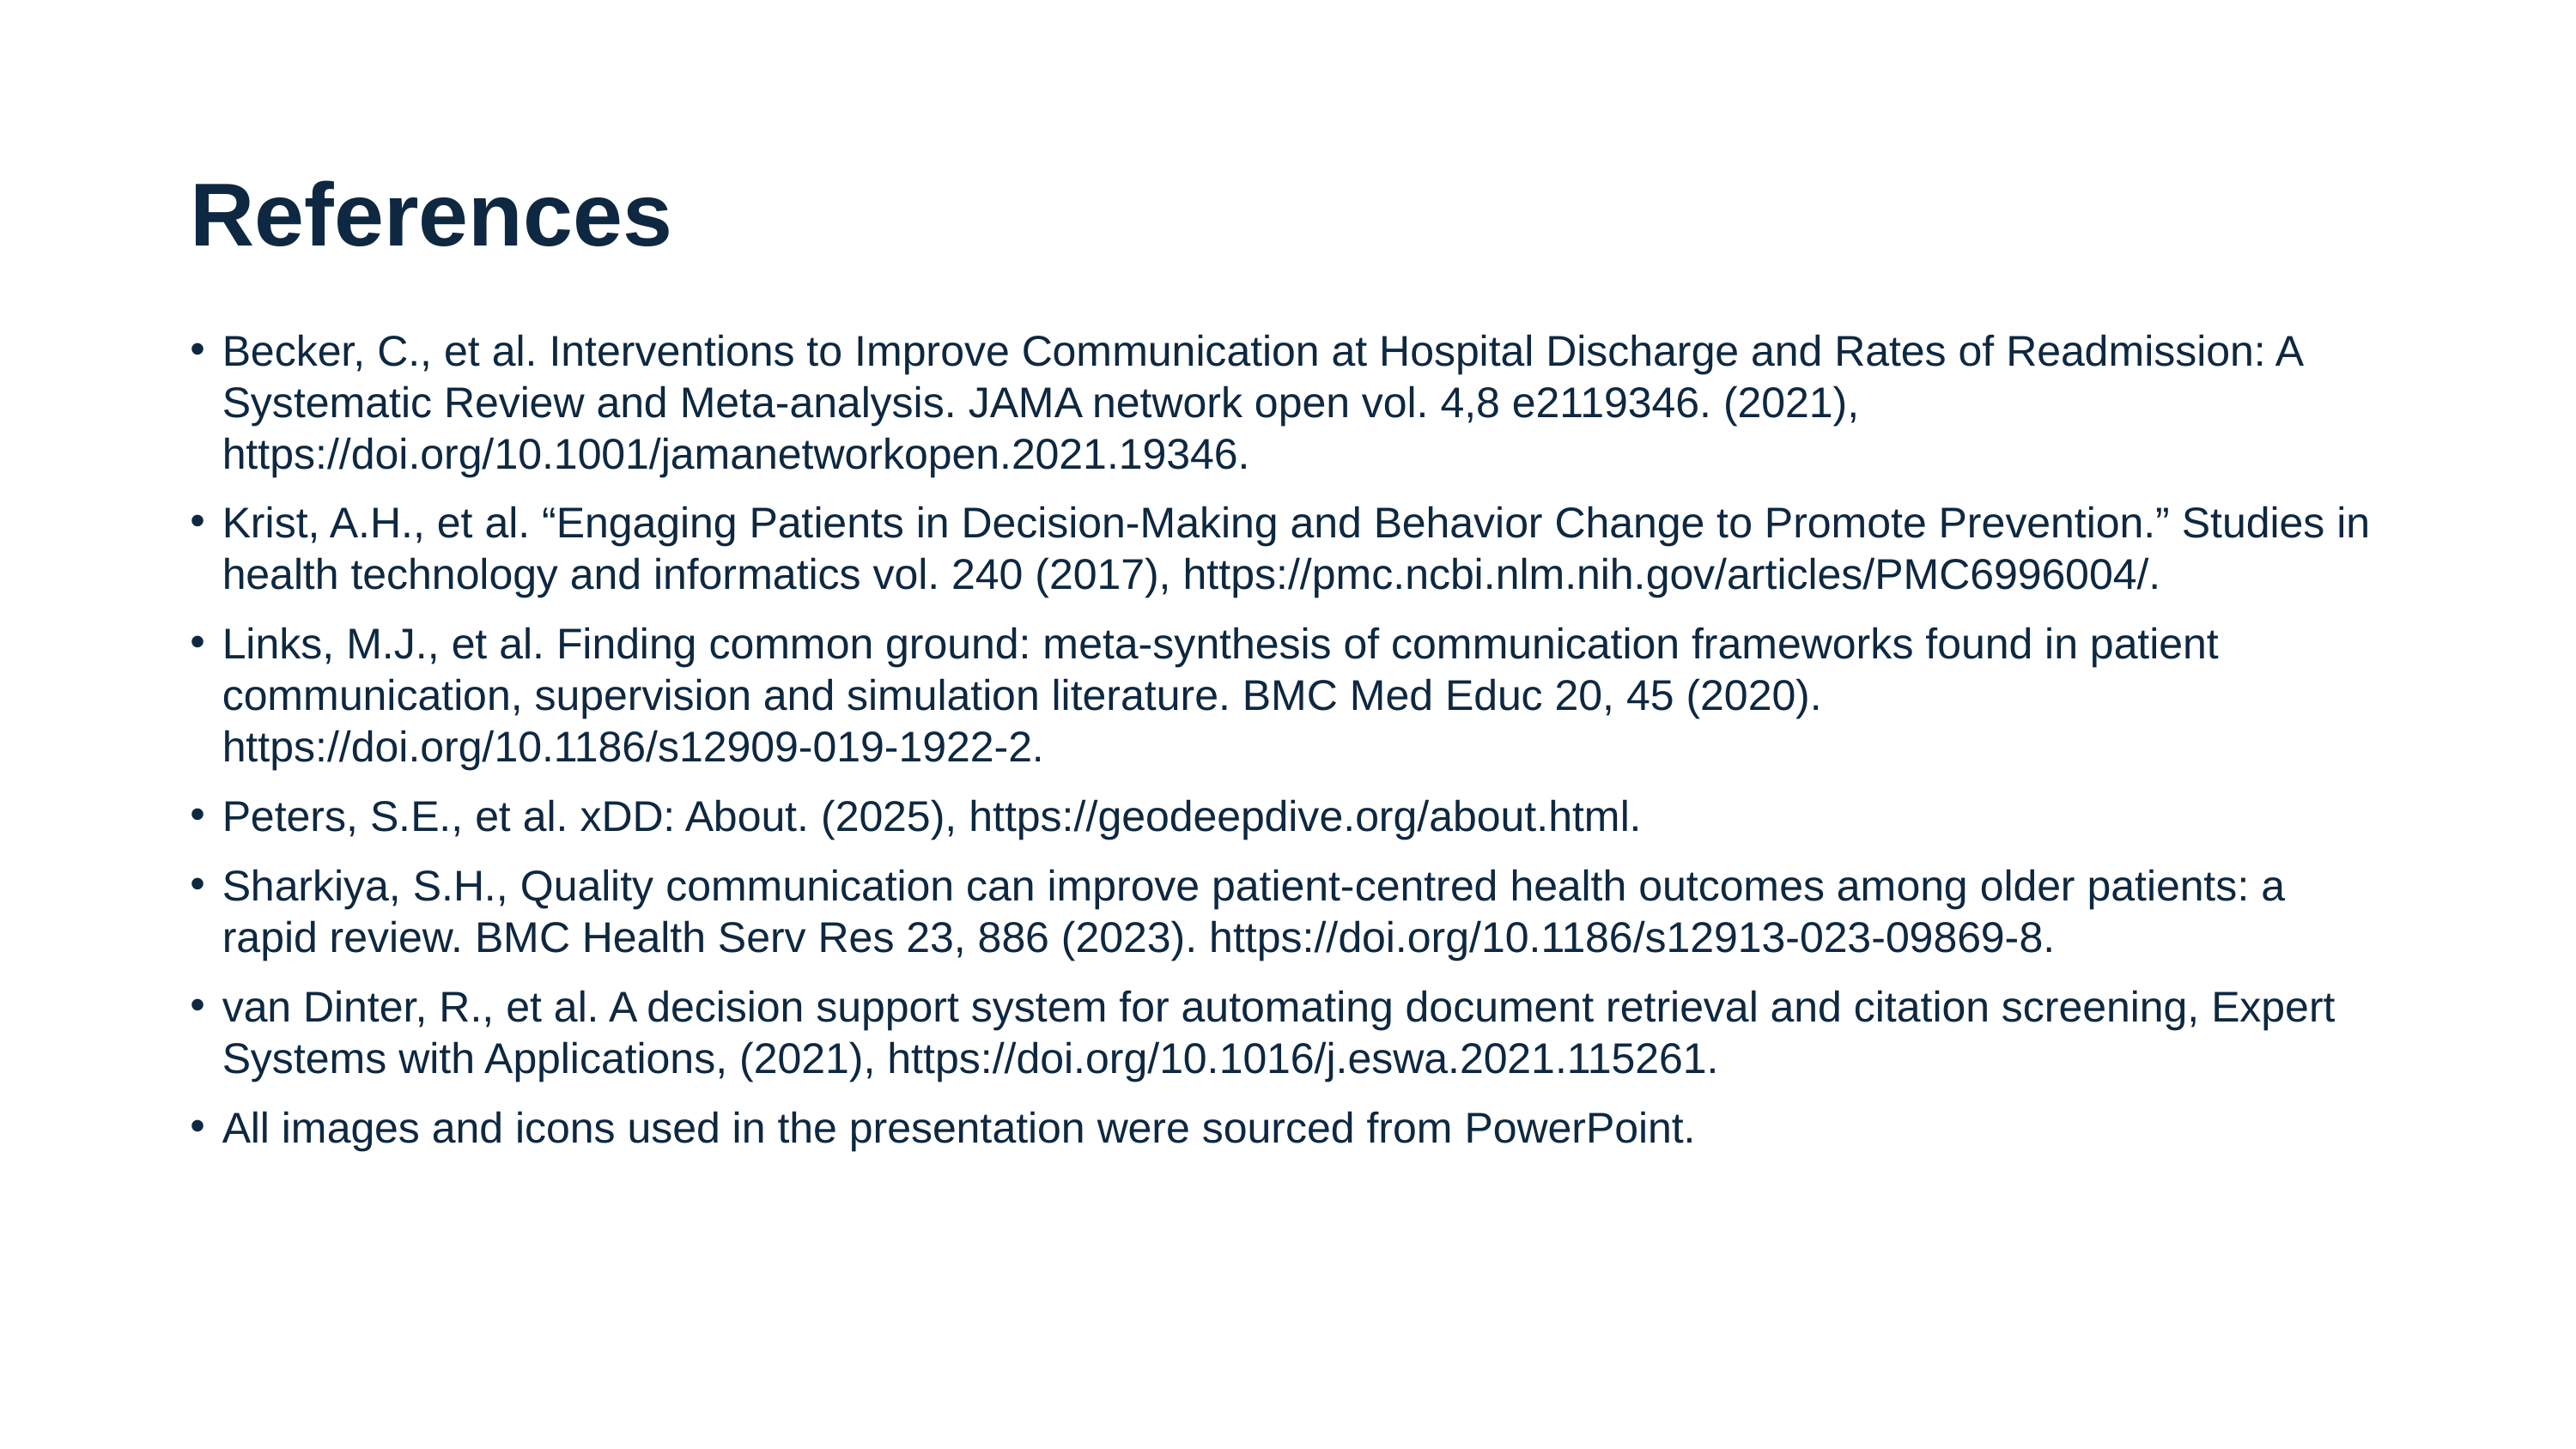

# References
Becker, C., et al. Interventions to Improve Communication at Hospital Discharge and Rates of Readmission: A Systematic Review and Meta-analysis. JAMA network open vol. 4,8 e2119346. (2021), https://doi.org/10.1001/jamanetworkopen.2021.19346.
Krist, A.H., et al. “Engaging Patients in Decision-Making and Behavior Change to Promote Prevention.” Studies in health technology and informatics vol. 240 (2017), https://pmc.ncbi.nlm.nih.gov/articles/PMC6996004/.
Links, M.J., et al. Finding common ground: meta-synthesis of communication frameworks found in patient communication, supervision and simulation literature. BMC Med Educ 20, 45 (2020). https://doi.org/10.1186/s12909-019-1922-2.
Peters, S.E., et al. xDD: About. (2025), https://geodeepdive.org/about.html.
Sharkiya, S.H., Quality communication can improve patient-centred health outcomes among older patients: a rapid review. BMC Health Serv Res 23, 886 (2023). https://doi.org/10.1186/s12913-023-09869-8.
van Dinter, R., et al. A decision support system for automating document retrieval and citation screening, Expert Systems with Applications, (2021), https://doi.org/10.1016/j.eswa.2021.115261.
All images and icons used in the presentation were sourced from PowerPoint.